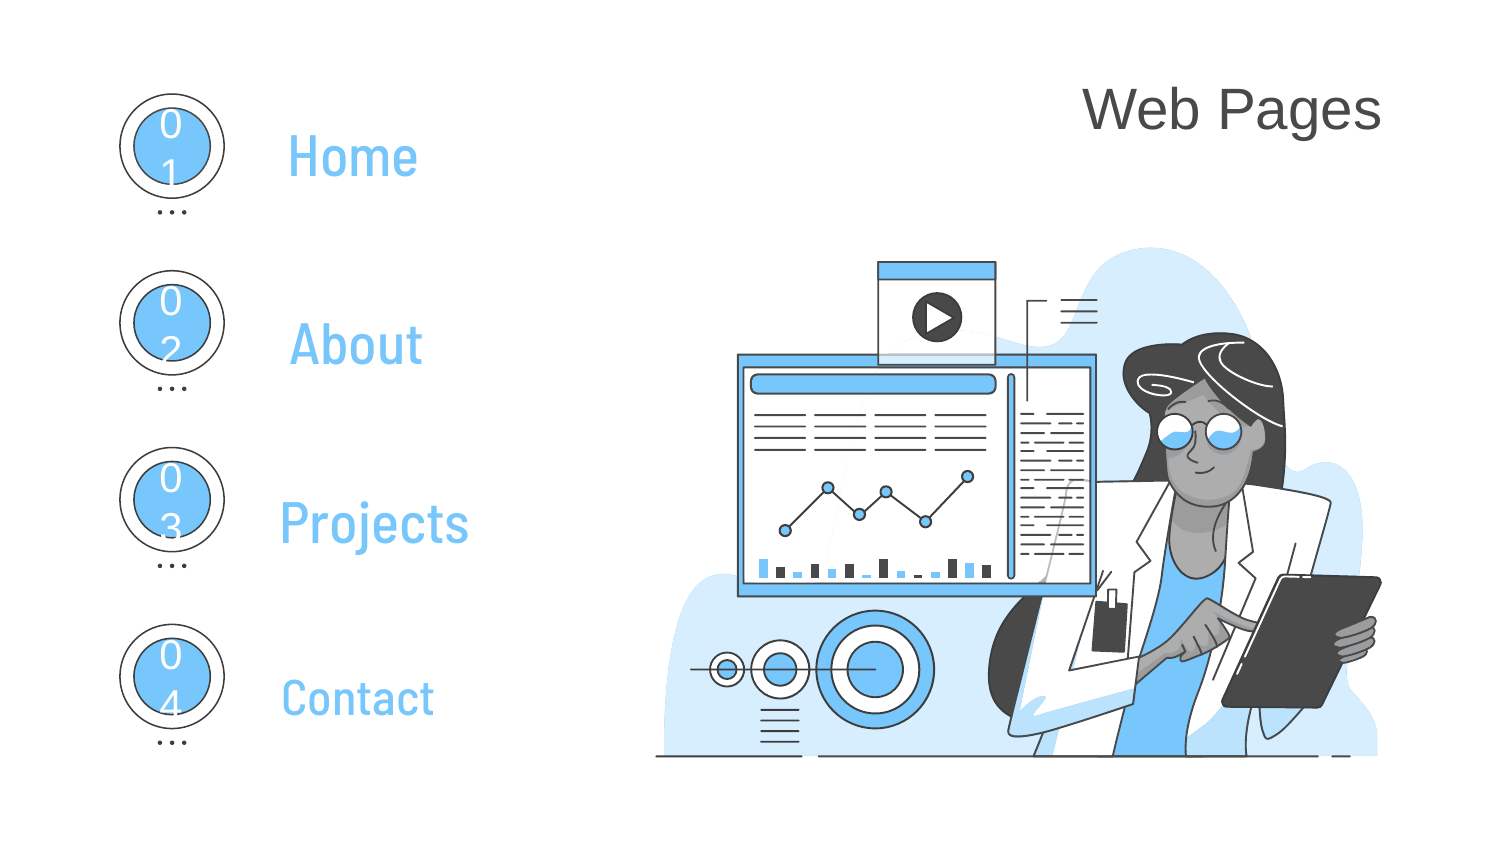

# Web Pages
Home

01

About
02

Projects
03

Contact
04